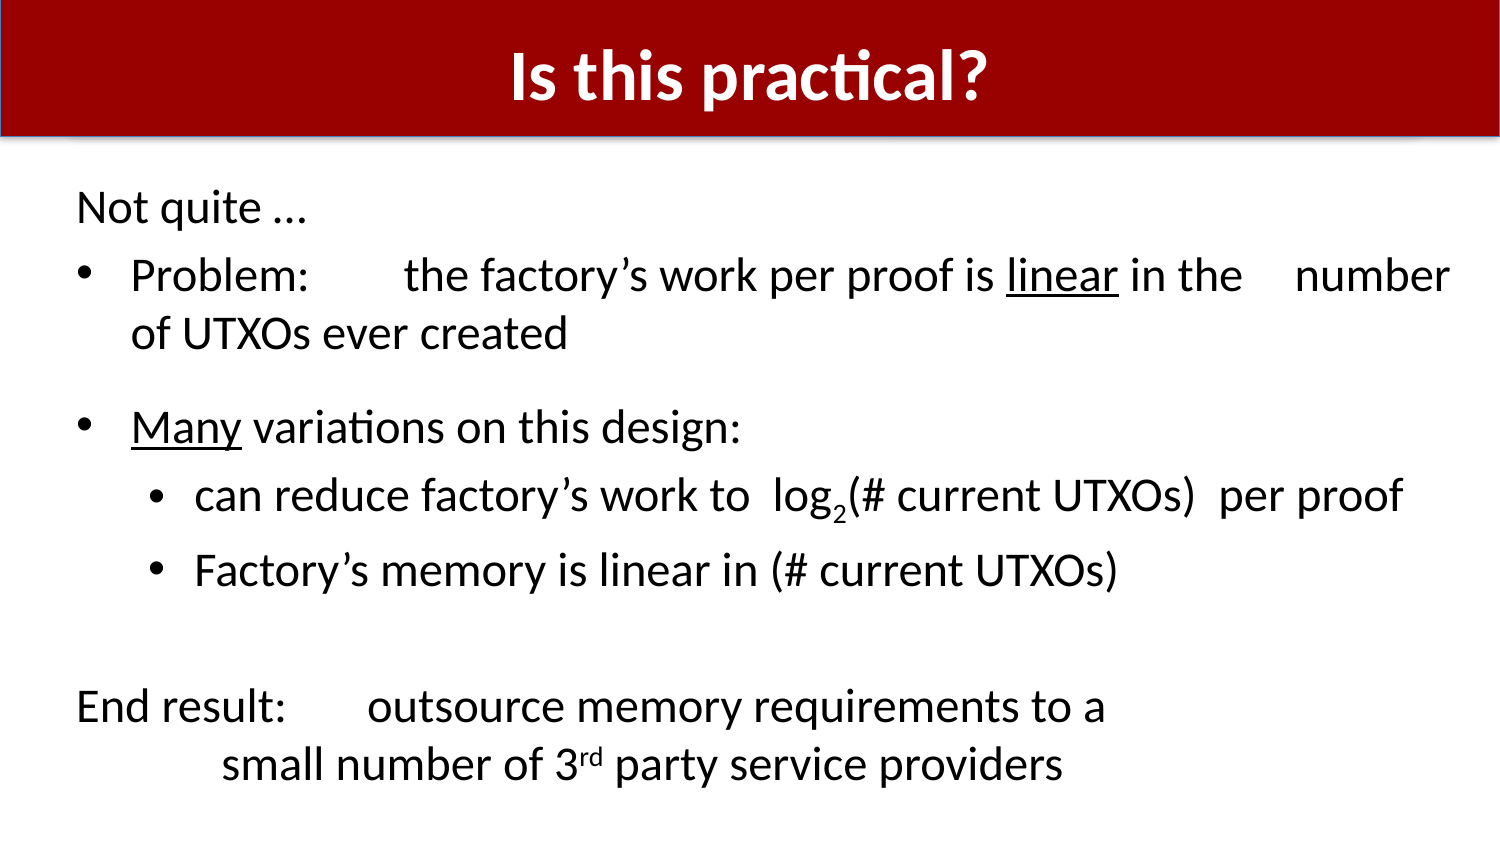

# Is this practical?
Not quite …
Problem:	the factory’s work per proof is linear in the 		number of UTXOs ever created
Many variations on this design:
can reduce factory’s work to  log2(# current UTXOs)  per proof
Factory’s memory is linear in (# current UTXOs)

End result:		outsource memory requirements to a
				small number of 3rd party service providers